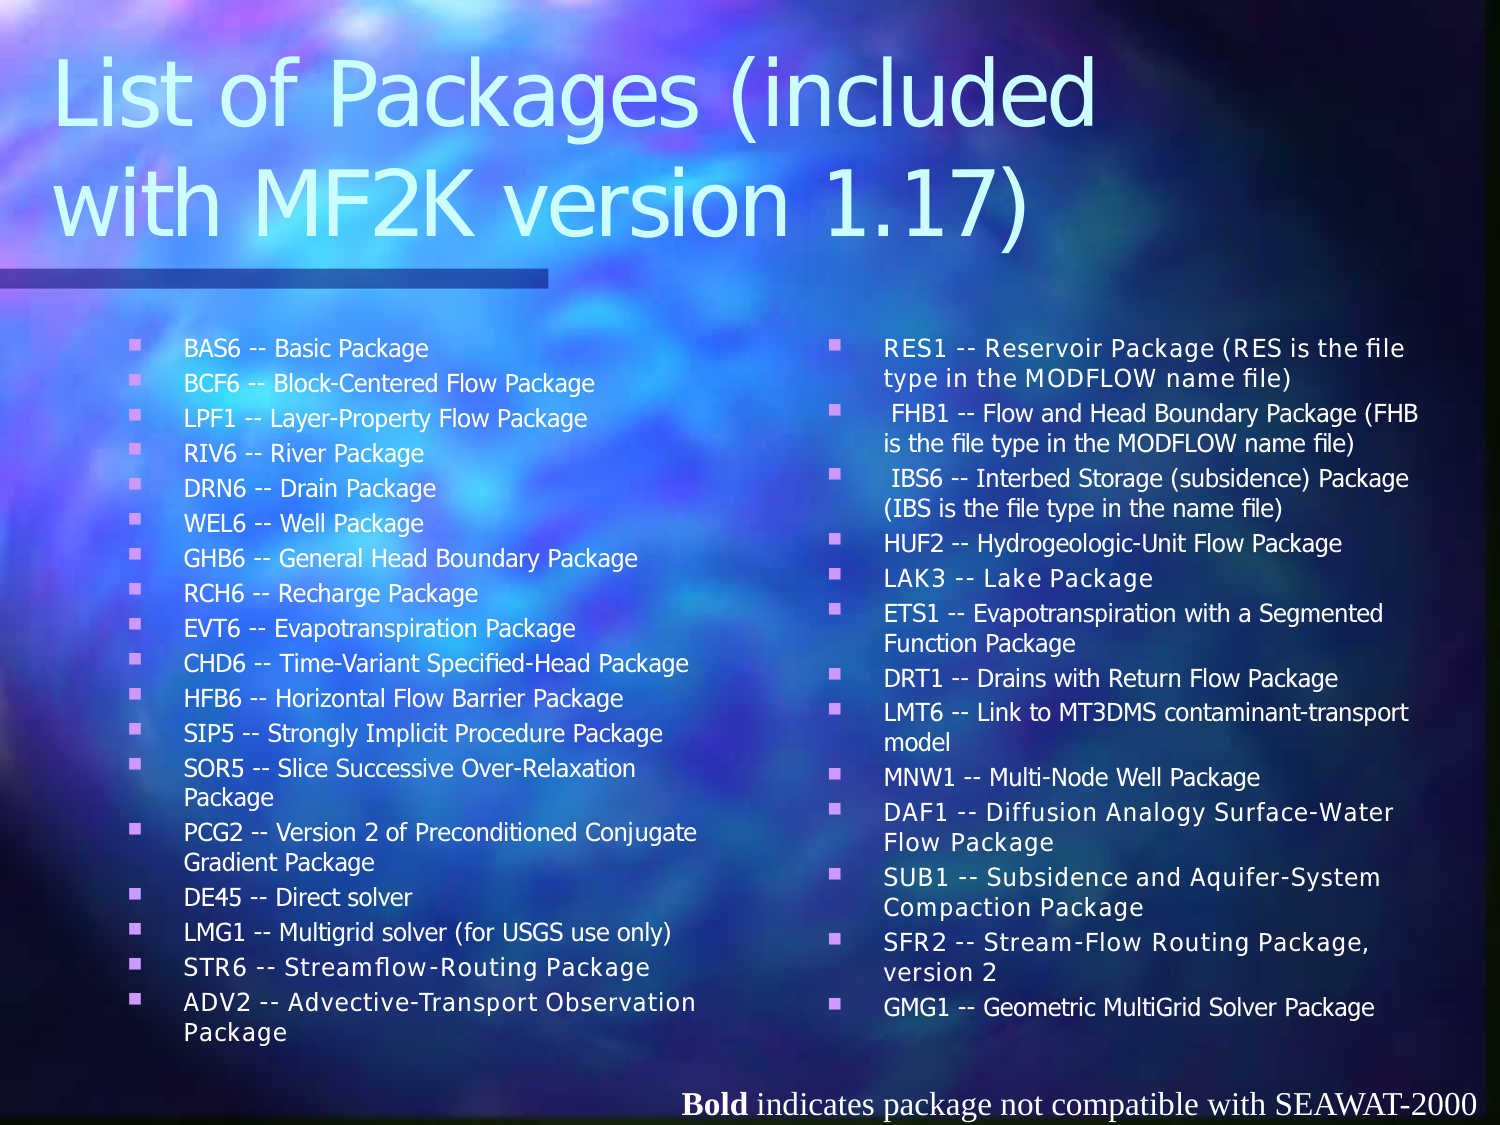

# List of Packages (included with MF2K version 1.17)
BAS6 -- Basic Package
BCF6 -- Block-Centered Flow Package
LPF1 -- Layer-Property Flow Package
RIV6 -- River Package
DRN6 -- Drain Package
WEL6 -- Well Package
GHB6 -- General Head Boundary Package
RCH6 -- Recharge Package
EVT6 -- Evapotranspiration Package
CHD6 -- Time-Variant Specified-Head Package
HFB6 -- Horizontal Flow Barrier Package
SIP5 -- Strongly Implicit Procedure Package
SOR5 -- Slice Successive Over-Relaxation Package
PCG2 -- Version 2 of Preconditioned Conjugate Gradient Package
DE45 -- Direct solver
LMG1 -- Multigrid solver (for USGS use only)
STR6 -- Streamflow-Routing Package
ADV2 -- Advective-Transport Observation Package
RES1 -- Reservoir Package (RES is the file type in the MODFLOW name file)
 FHB1 -- Flow and Head Boundary Package (FHB is the file type in the MODFLOW name file)
 IBS6 -- Interbed Storage (subsidence) Package (IBS is the file type in the name file)
HUF2 -- Hydrogeologic-Unit Flow Package
LAK3 -- Lake Package
ETS1 -- Evapotranspiration with a Segmented Function Package
DRT1 -- Drains with Return Flow Package
LMT6 -- Link to MT3DMS contaminant-transport model
MNW1 -- Multi-Node Well Package
DAF1 -- Diffusion Analogy Surface-Water Flow Package
SUB1 -- Subsidence and Aquifer-System Compaction Package
SFR2 -- Stream-Flow Routing Package, version 2
GMG1 -- Geometric MultiGrid Solver Package
Bold indicates package not compatible with SEAWAT-2000